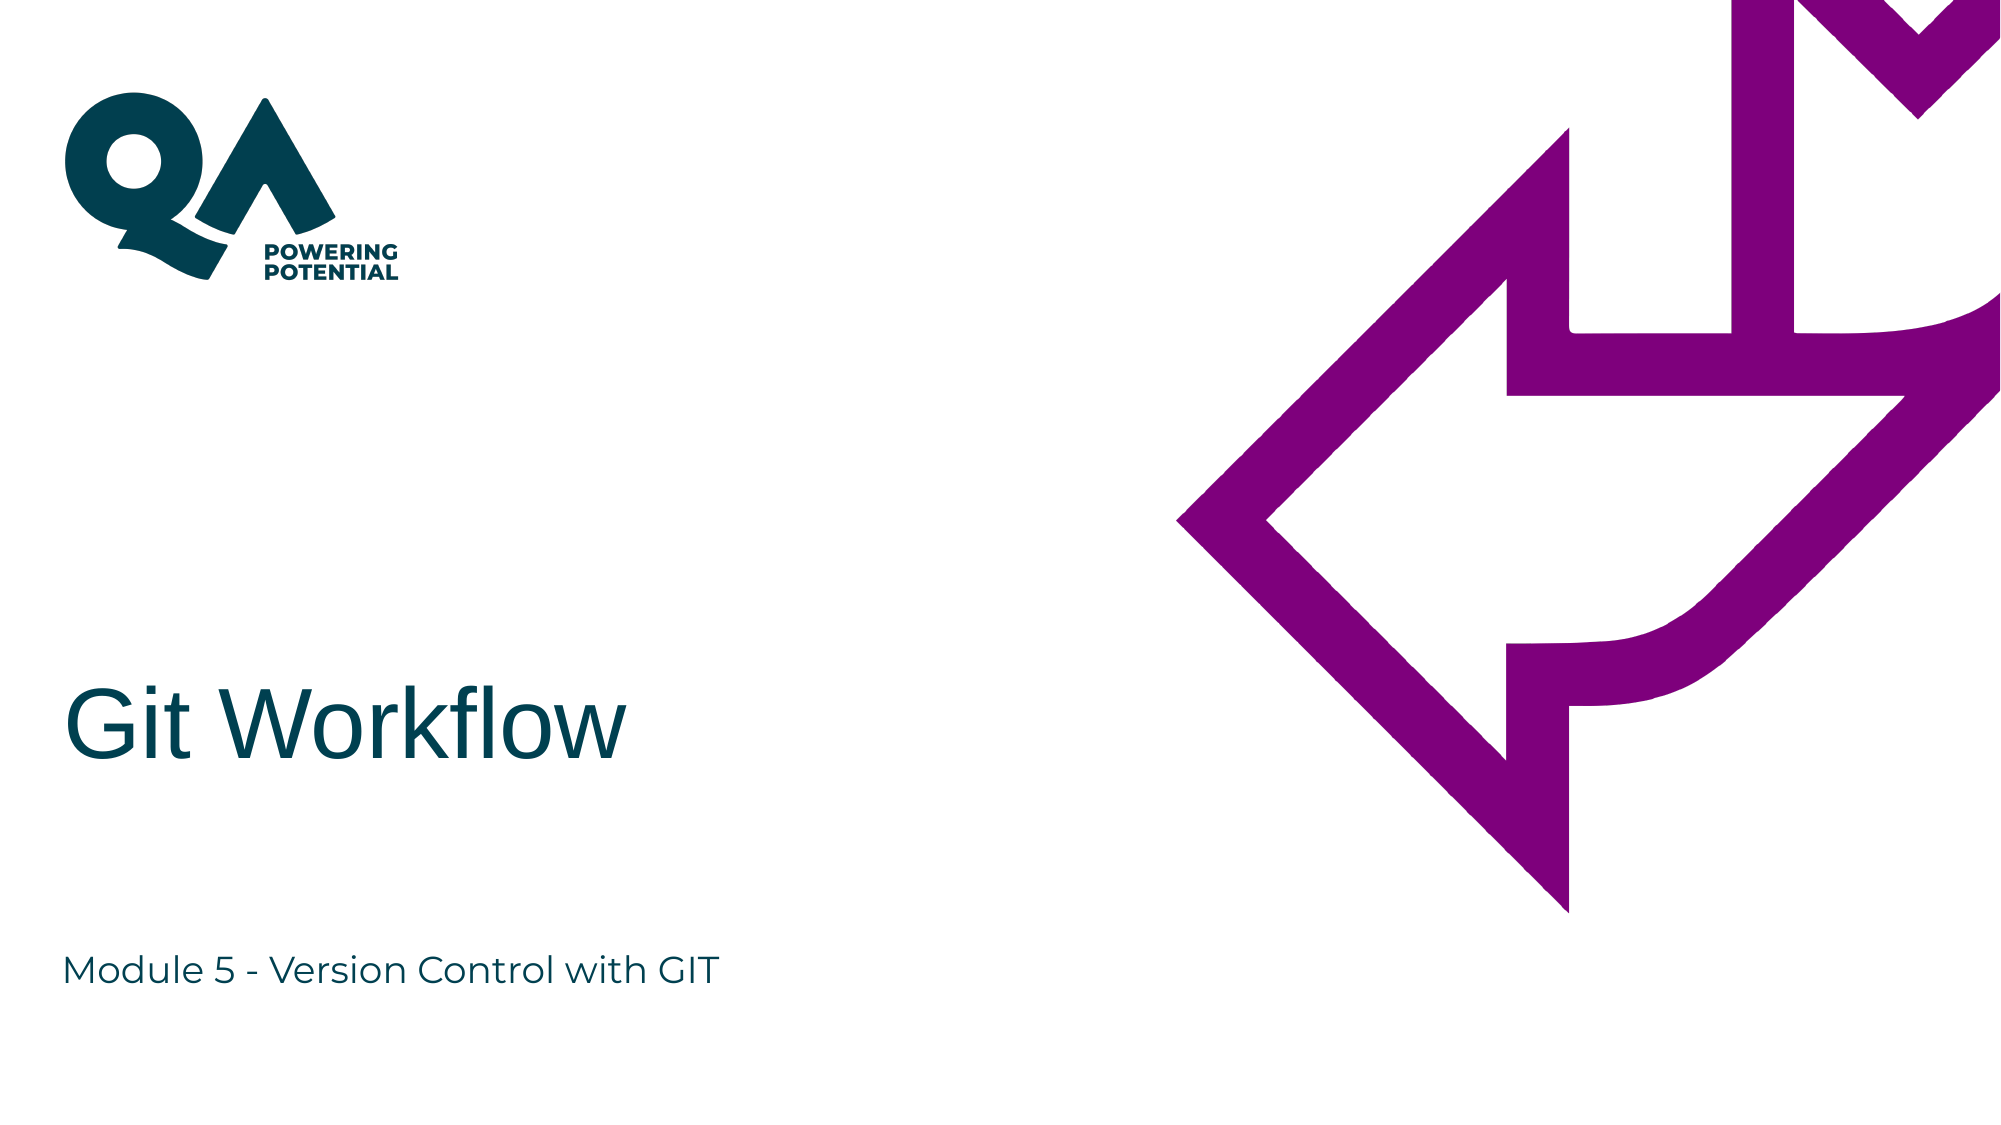

# Git Workflow
Module 5 - Version Control with GIT